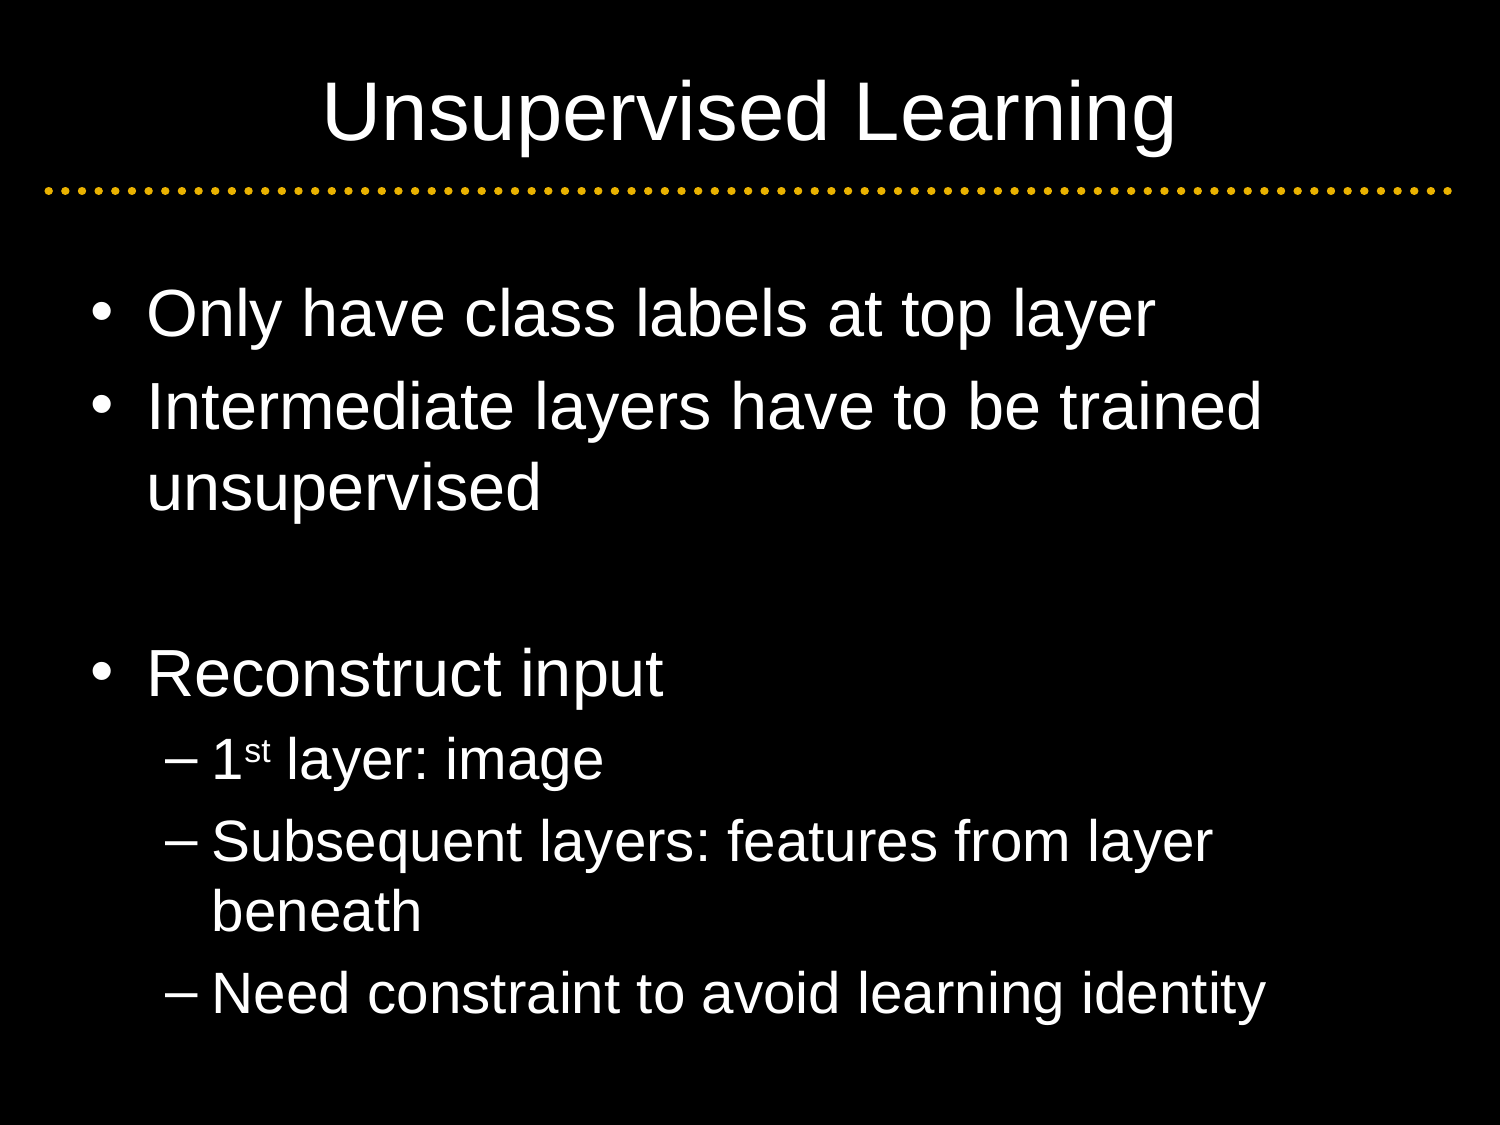

# Unsupervised Learning
Only have class labels at top layer
Intermediate layers have to be trained unsupervised

Reconstruct input
1st layer: image
Subsequent layers: features from layer beneath
Need constraint to avoid learning identity